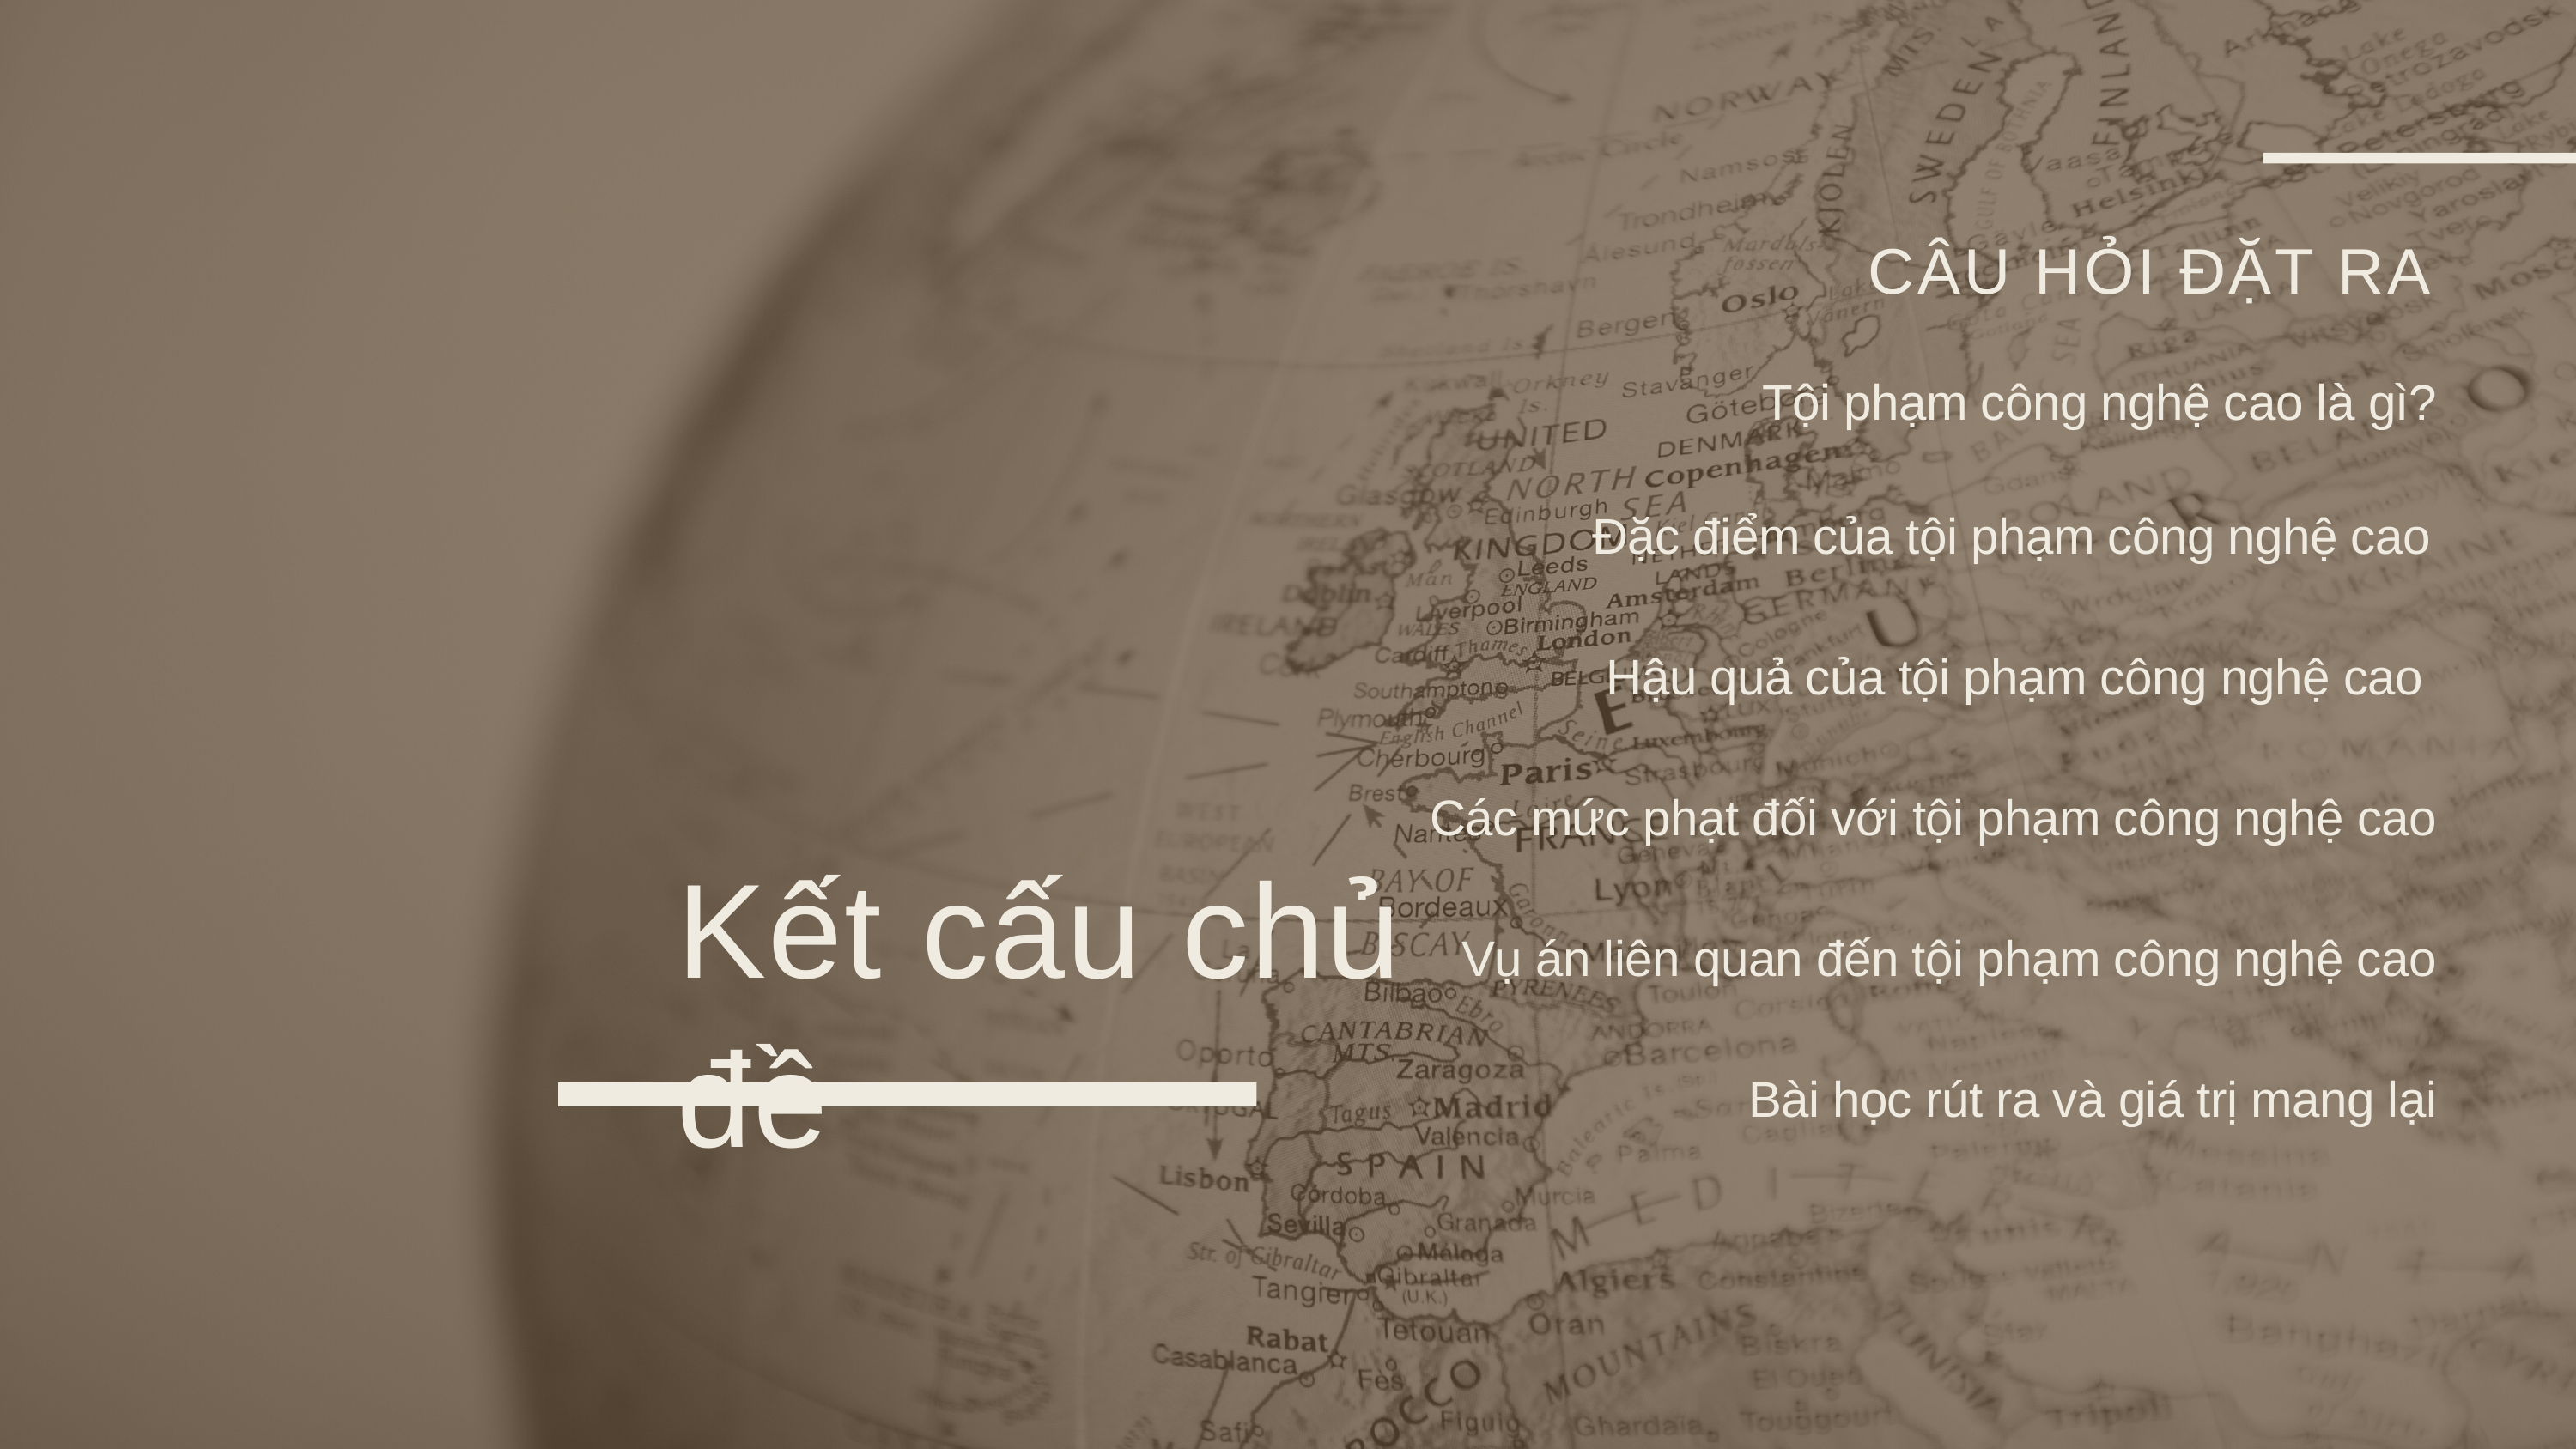

CÂU HỎI ĐẶT RA
Tội phạm công nghệ cao là gì?
Đặc điểm của tội phạm công nghệ cao
Hậu quả của tội phạm công nghệ cao
Các mức phạt đối với tội phạm công nghệ cao
Kết cấu chủ đề

Vụ án liên quan đến tội phạm công nghệ cao

Bài học rút ra và giá trị mang lại